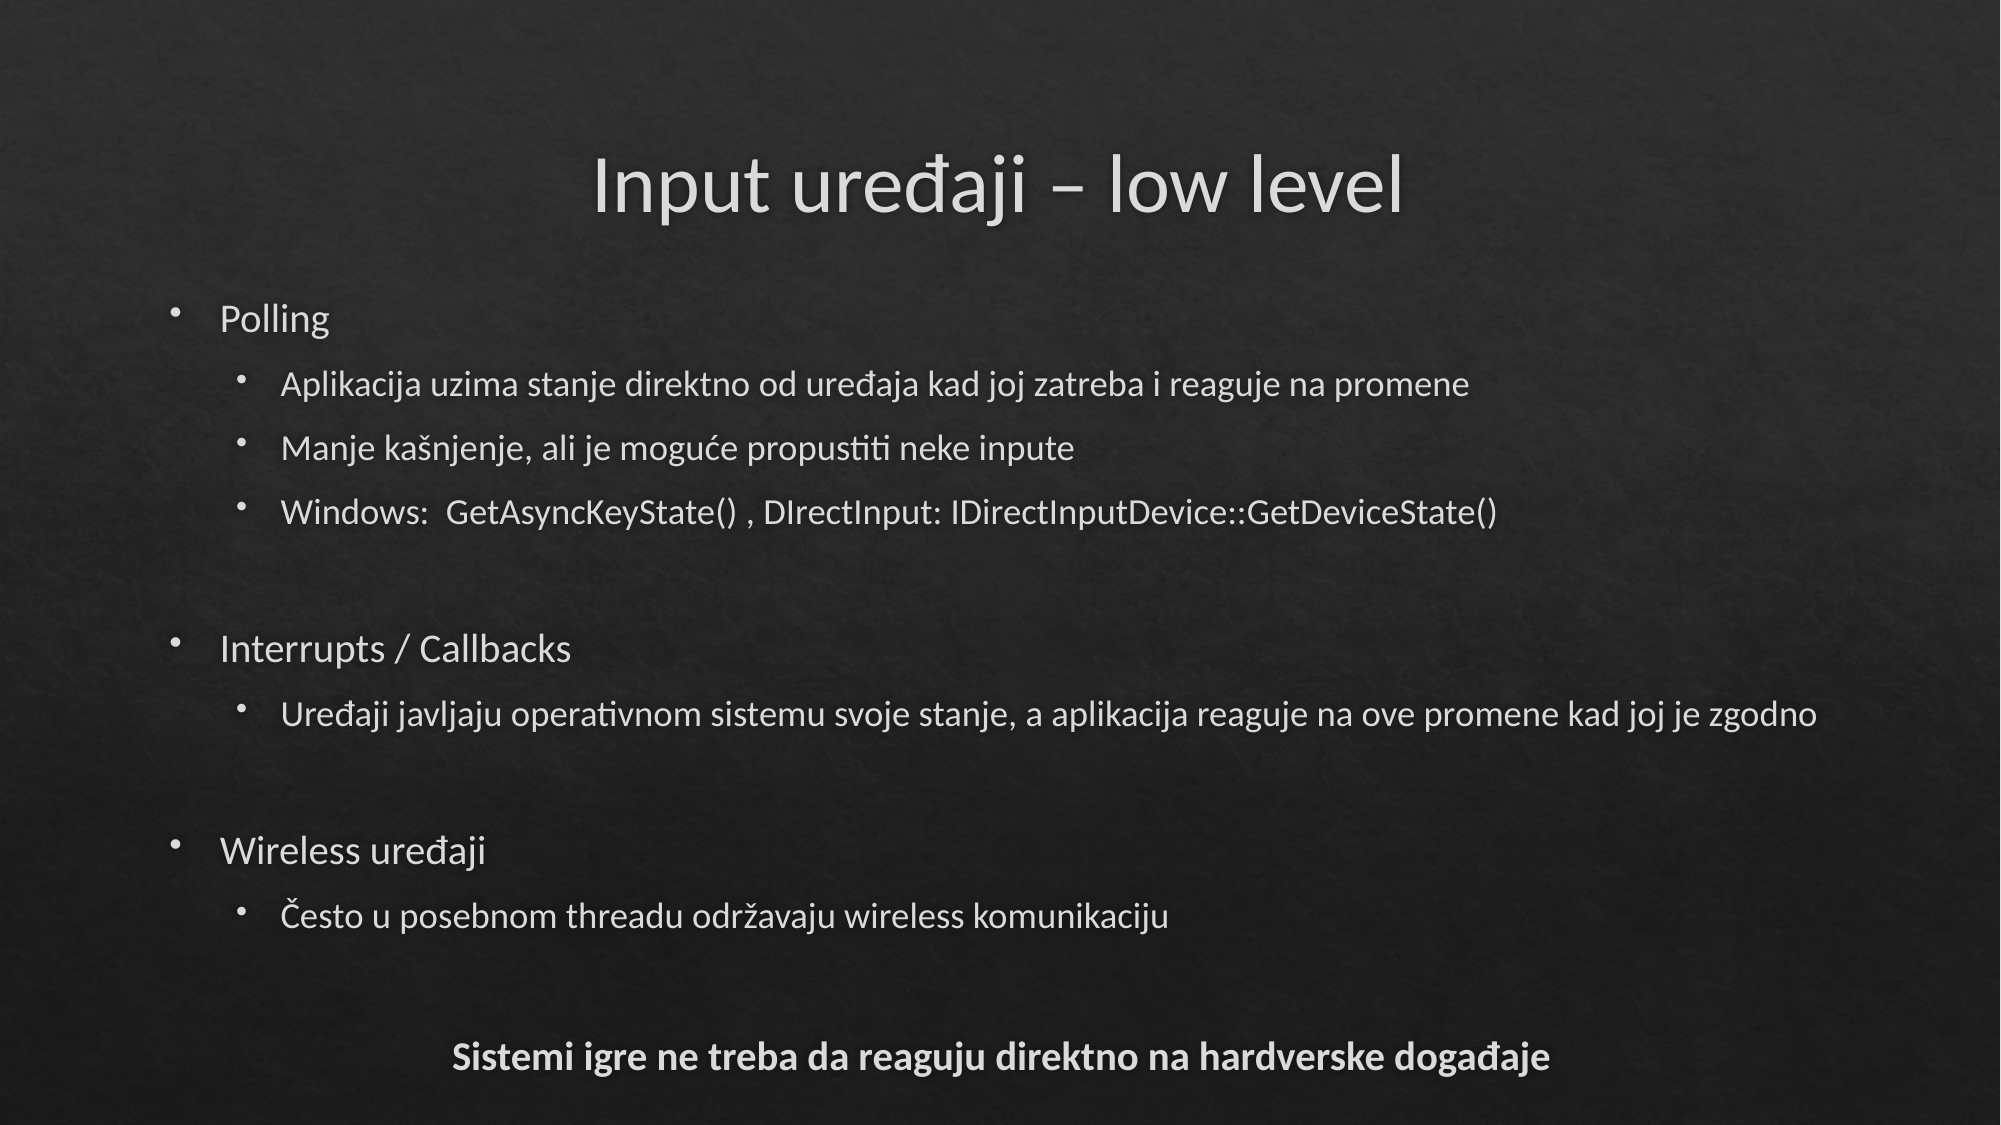

# Input uređaji – low level
Polling
Aplikacija uzima stanje direktno od uređaja kad joj zatreba i reaguje na promene
Manje kašnjenje, ali je moguće propustiti neke inpute
Windows:  GetAsyncKeyState() , DIrectInput: IDirectInputDevice::GetDeviceState()

Interrupts / Callbacks
Uređaji javljaju operativnom sistemu svoje stanje, a aplikacija reaguje na ove promene kad joj je zgodno

Wireless uređaji
Često u posebnom threadu održavaju wireless komunikaciju

Sistemi igre ne treba da reaguju direktno na hardverske događaje